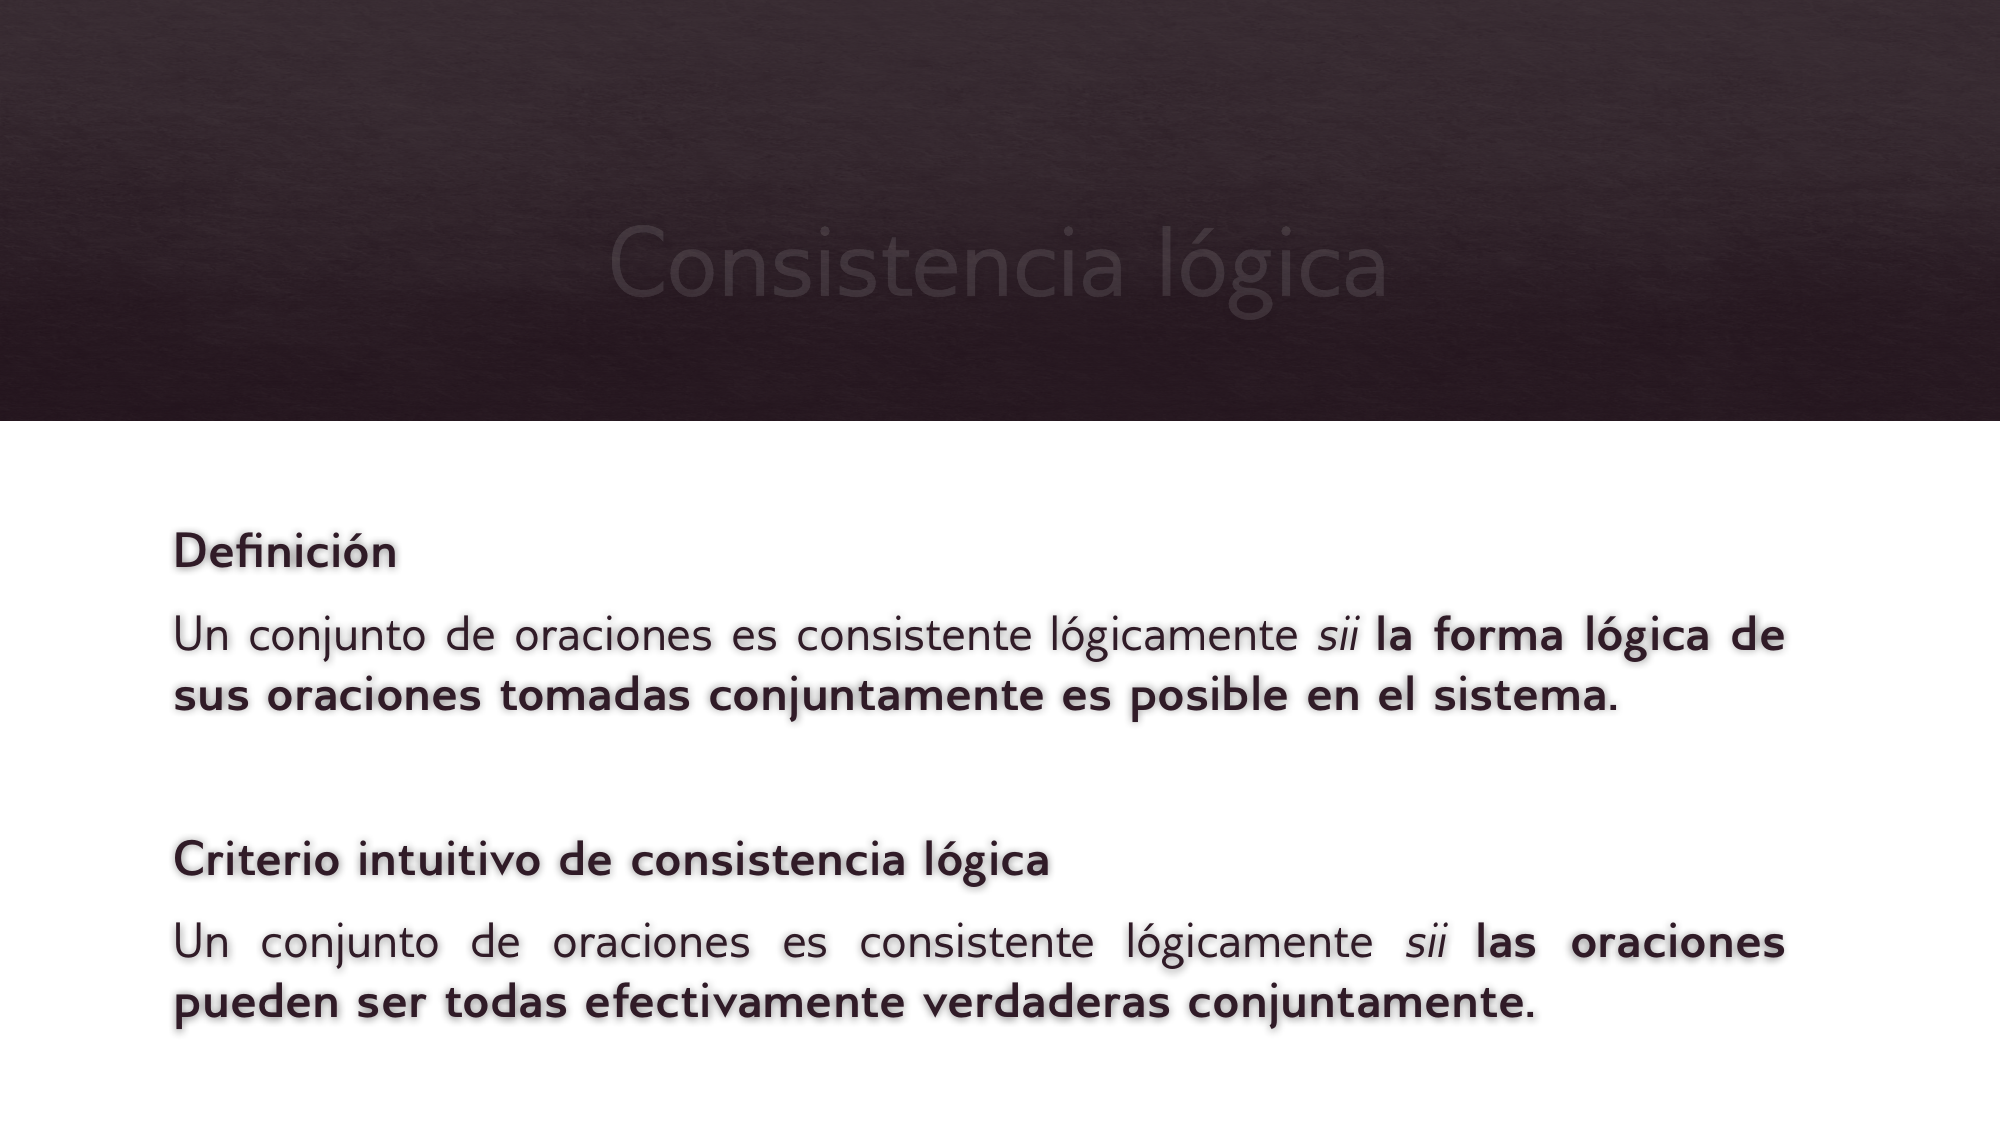

# Consistencia lógica
Definición
Un conjunto de oraciones es consistente lógicamente sii la forma lógica de sus oraciones tomadas conjuntamente es posible en el sistema.

Criterio intuitivo de consistencia lógica
Un conjunto de oraciones es consistente lógicamente sii las oraciones pueden ser todas efectivamente verdaderas conjuntamente.